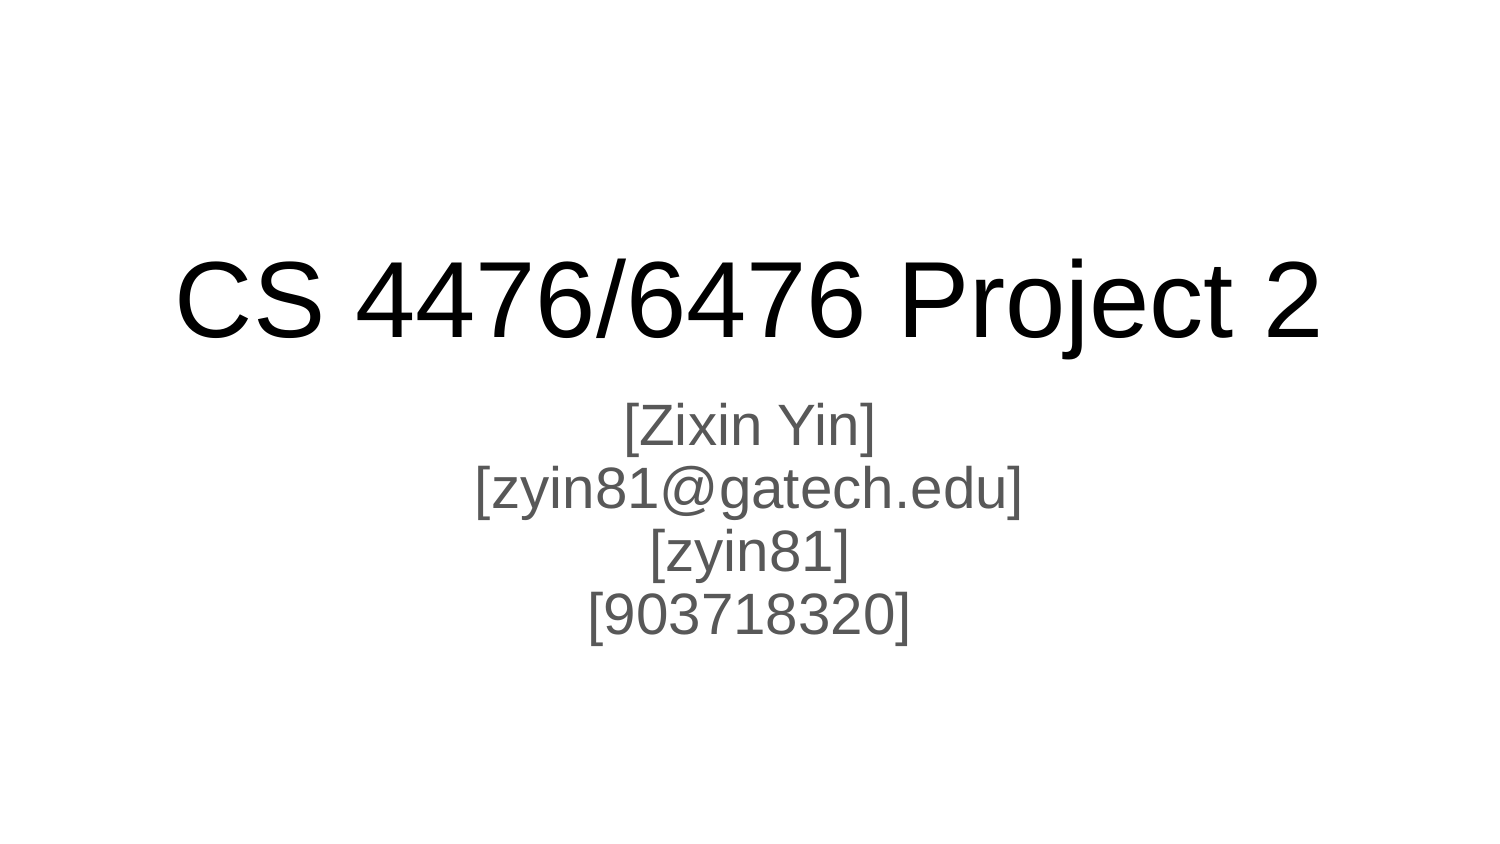

# CS 4476/6476 Project 2
[Zixin Yin]
[zyin81@gatech.edu]
[zyin81]
[903718320]